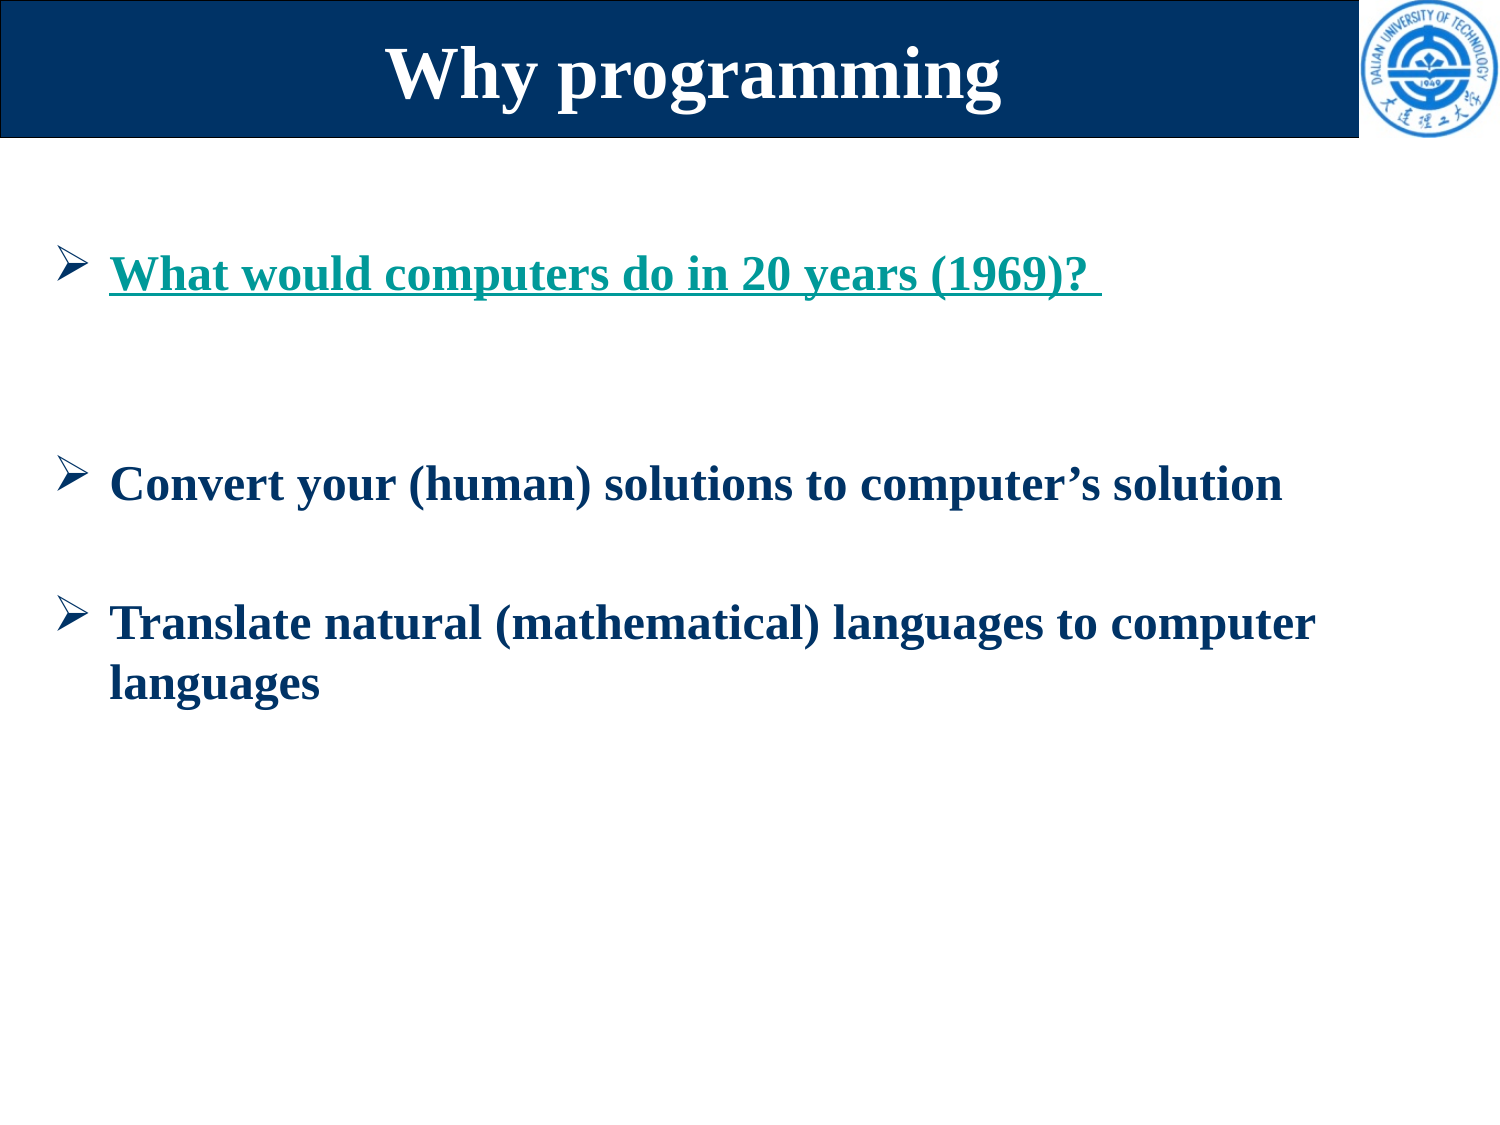

# Why programming

What would computers do in 20 years (1969)?

Convert your (human) solutions to computer’s solution

Translate natural (mathematical) languages to computer languages